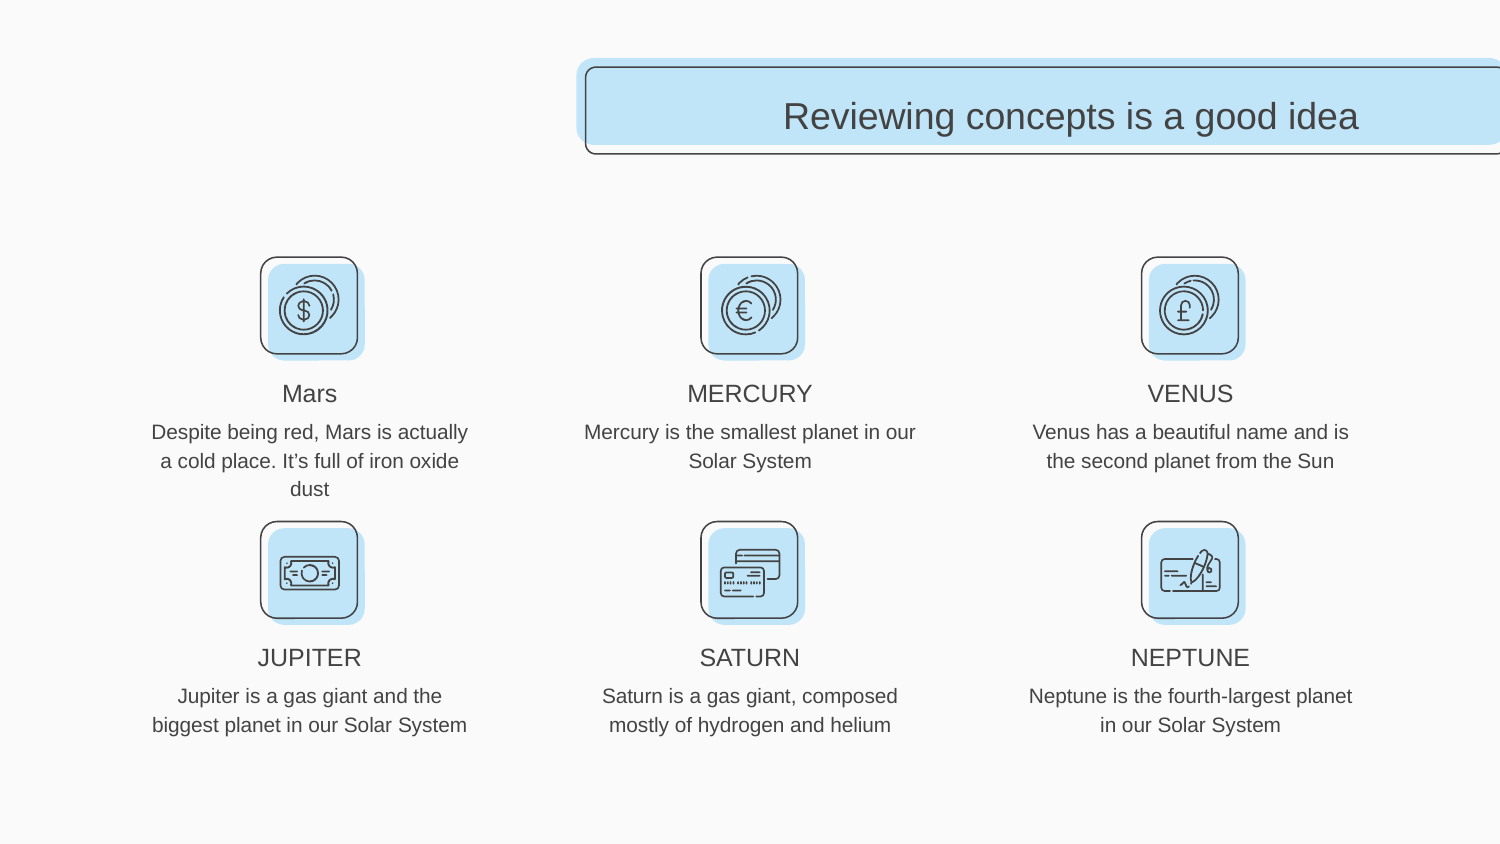

# Reviewing concepts is a good idea

Mars
MERCURY
VENUS
Despite being red, Mars is actually a cold place. It’s full of iron oxide dust
Mercury is the smallest planet in our Solar System
Venus has a beautiful name and is the second planet from the Sun

JUPITER
SATURN
NEPTUNE
Jupiter is a gas giant and the biggest planet in our Solar System
Saturn is a gas giant, composed mostly of hydrogen and helium
Neptune is the fourth-largest planet in our Solar System